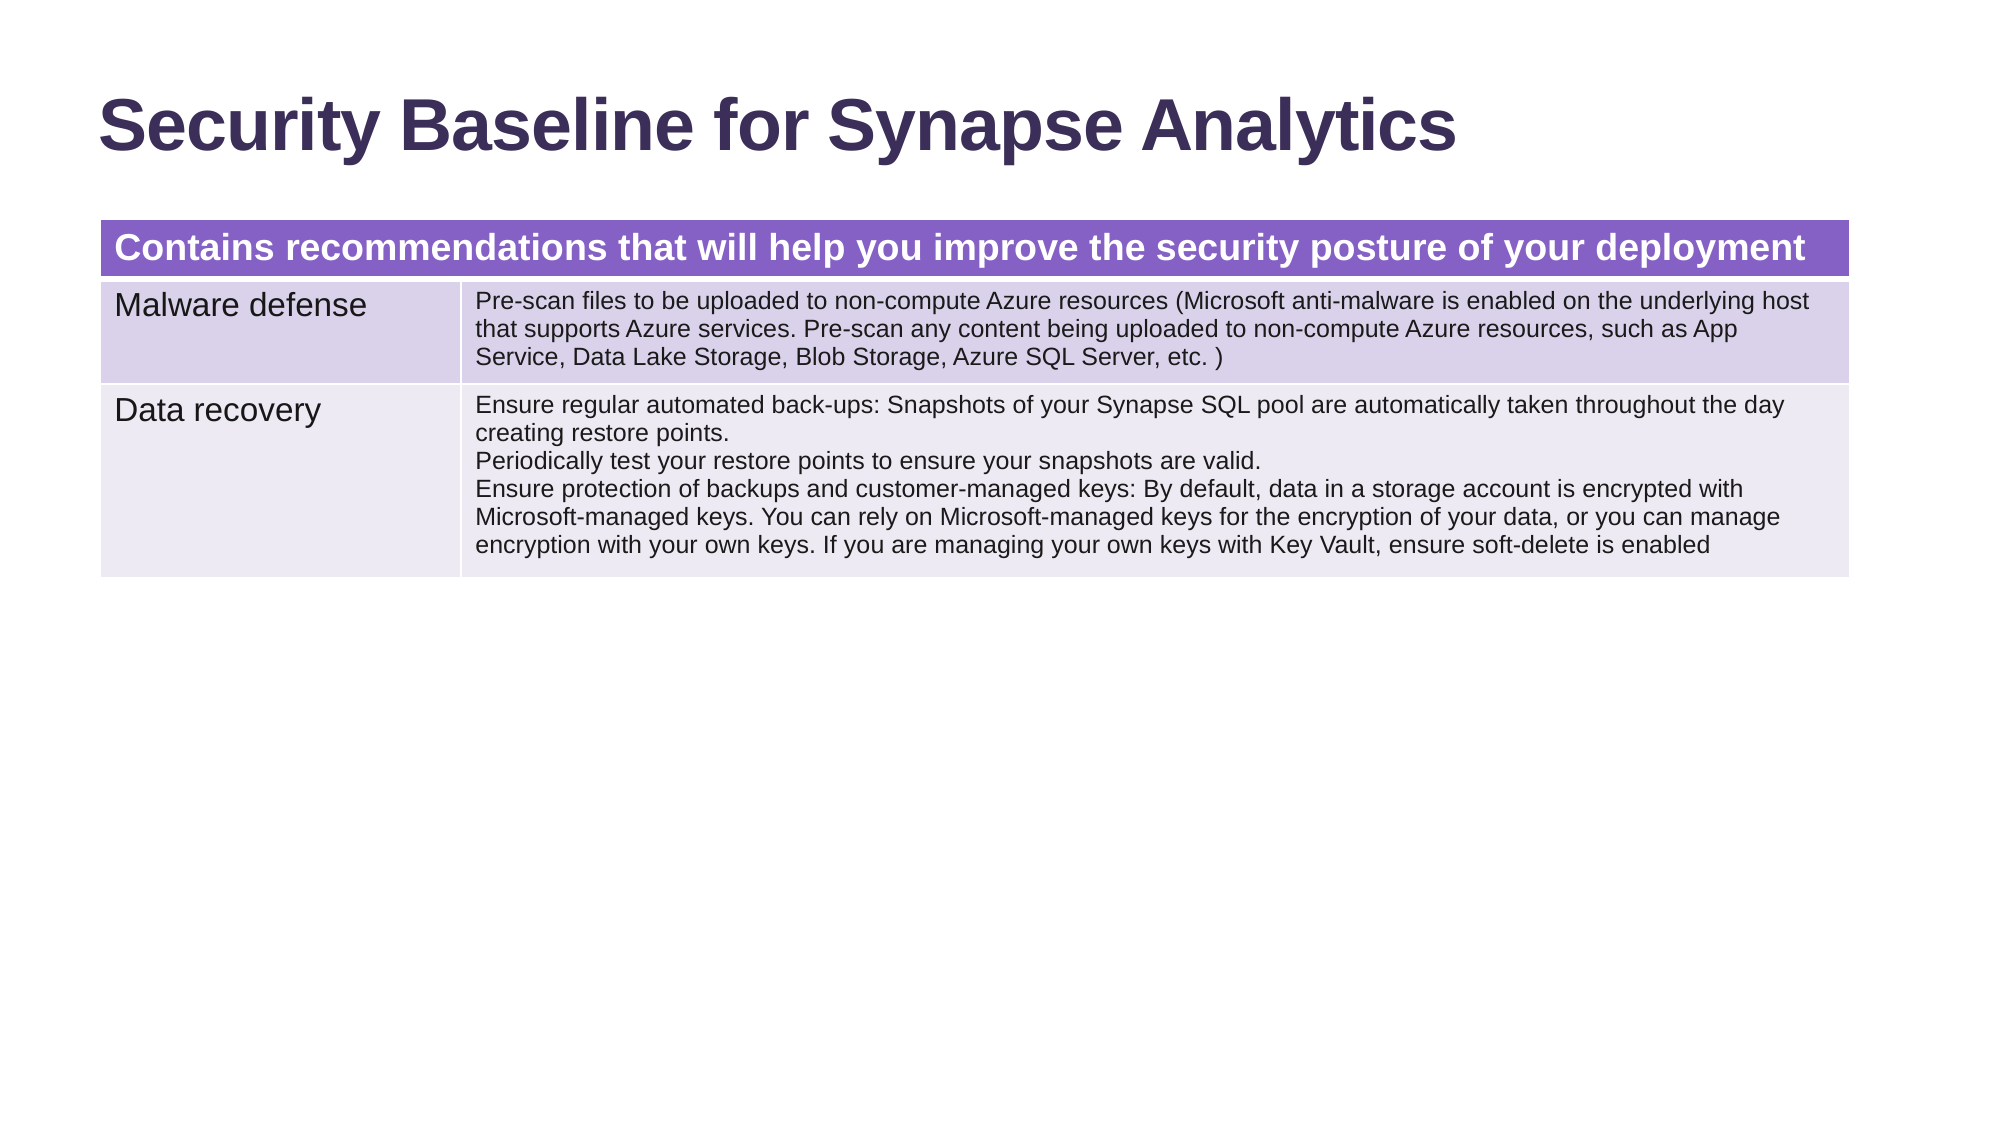

# Security Baseline for Synapse Analytics
| Contains recommendations that will help you improve the security posture of your deployment |  |
| --- | --- |
| Malware defense | Pre-scan files to be uploaded to non-compute Azure resources (Microsoft anti-malware is enabled on the underlying host that supports Azure services. Pre-scan any content being uploaded to non-compute Azure resources, such as App Service, Data Lake Storage, Blob Storage, Azure SQL Server, etc. ) |
| Data recovery | Ensure regular automated back-ups: Snapshots of your Synapse SQL pool are automatically taken throughout the day creating restore points. Periodically test your restore points to ensure your snapshots are valid. Ensure protection of backups and customer-managed keys: By default, data in a storage account is encrypted with Microsoft-managed keys. You can rely on Microsoft-managed keys for the encryption of your data, or you can manage encryption with your own keys. If you are managing your own keys with Key Vault, ensure soft-delete is enabled |